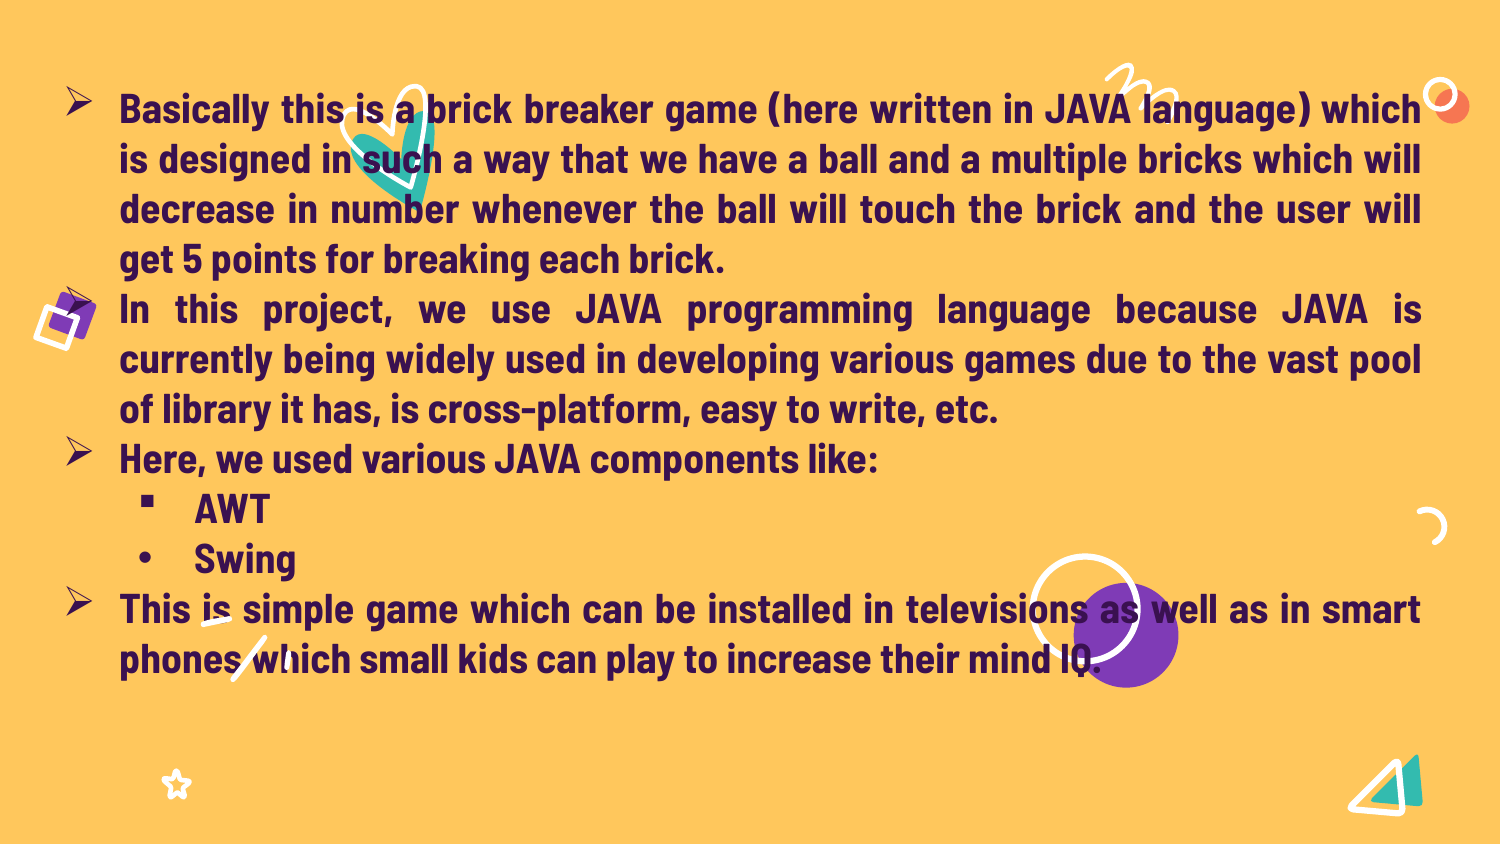

Basically this is a brick breaker game (here written in JAVA language) which is designed in such a way that we have a ball and a multiple bricks which will decrease in number whenever the ball will touch the brick and the user will get 5 points for breaking each brick.
In this project, we use JAVA programming language because JAVA is currently being widely used in developing various games due to the vast pool of library it has, is cross-platform, easy to write, etc.
Here, we used various JAVA components like:
AWT
Swing
This is simple game which can be installed in televisions as well as in smart phones which small kids can play to increase their mind IQ.

#